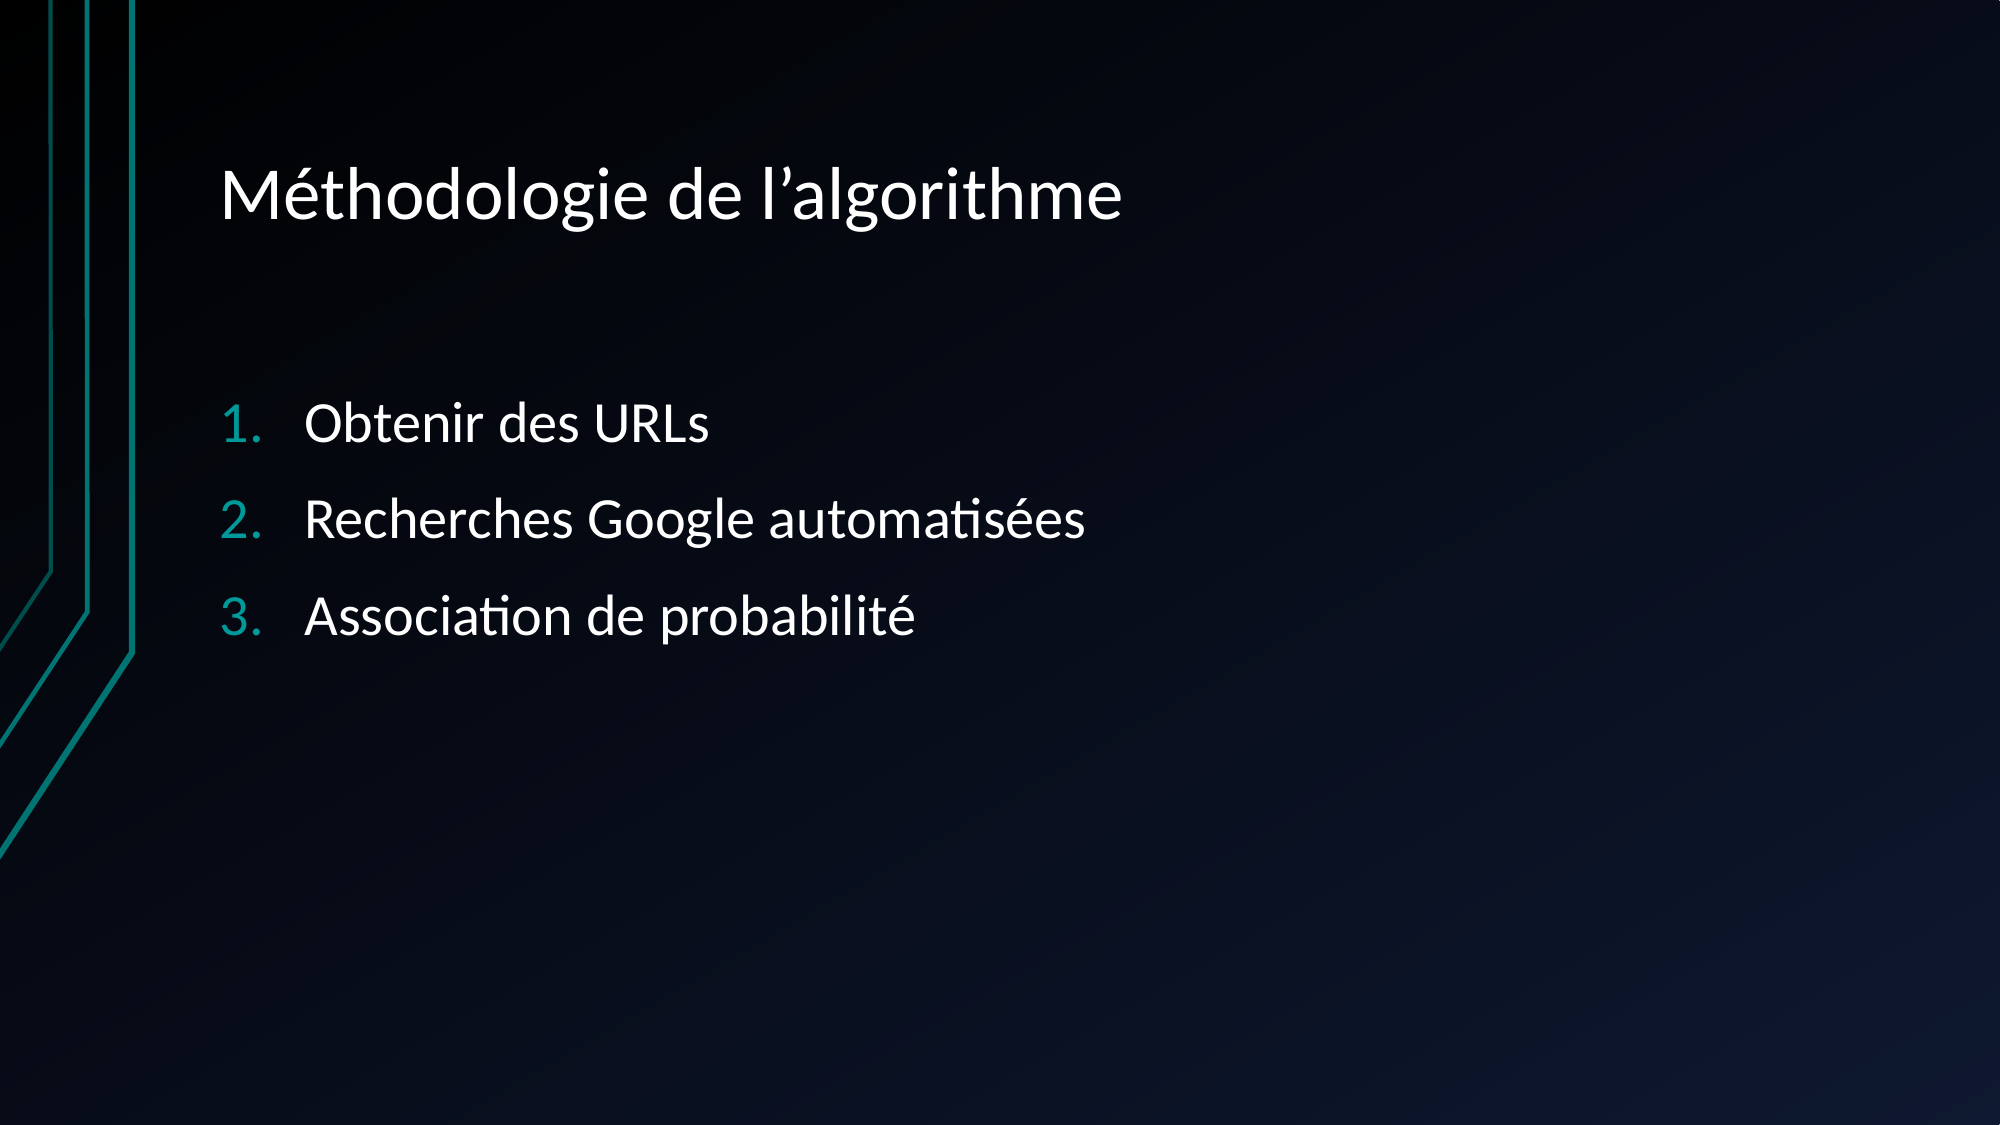

# Méthodologie de l’algorithme

Obtenir des URLs
Recherches Google automatisées
Association de probabilité